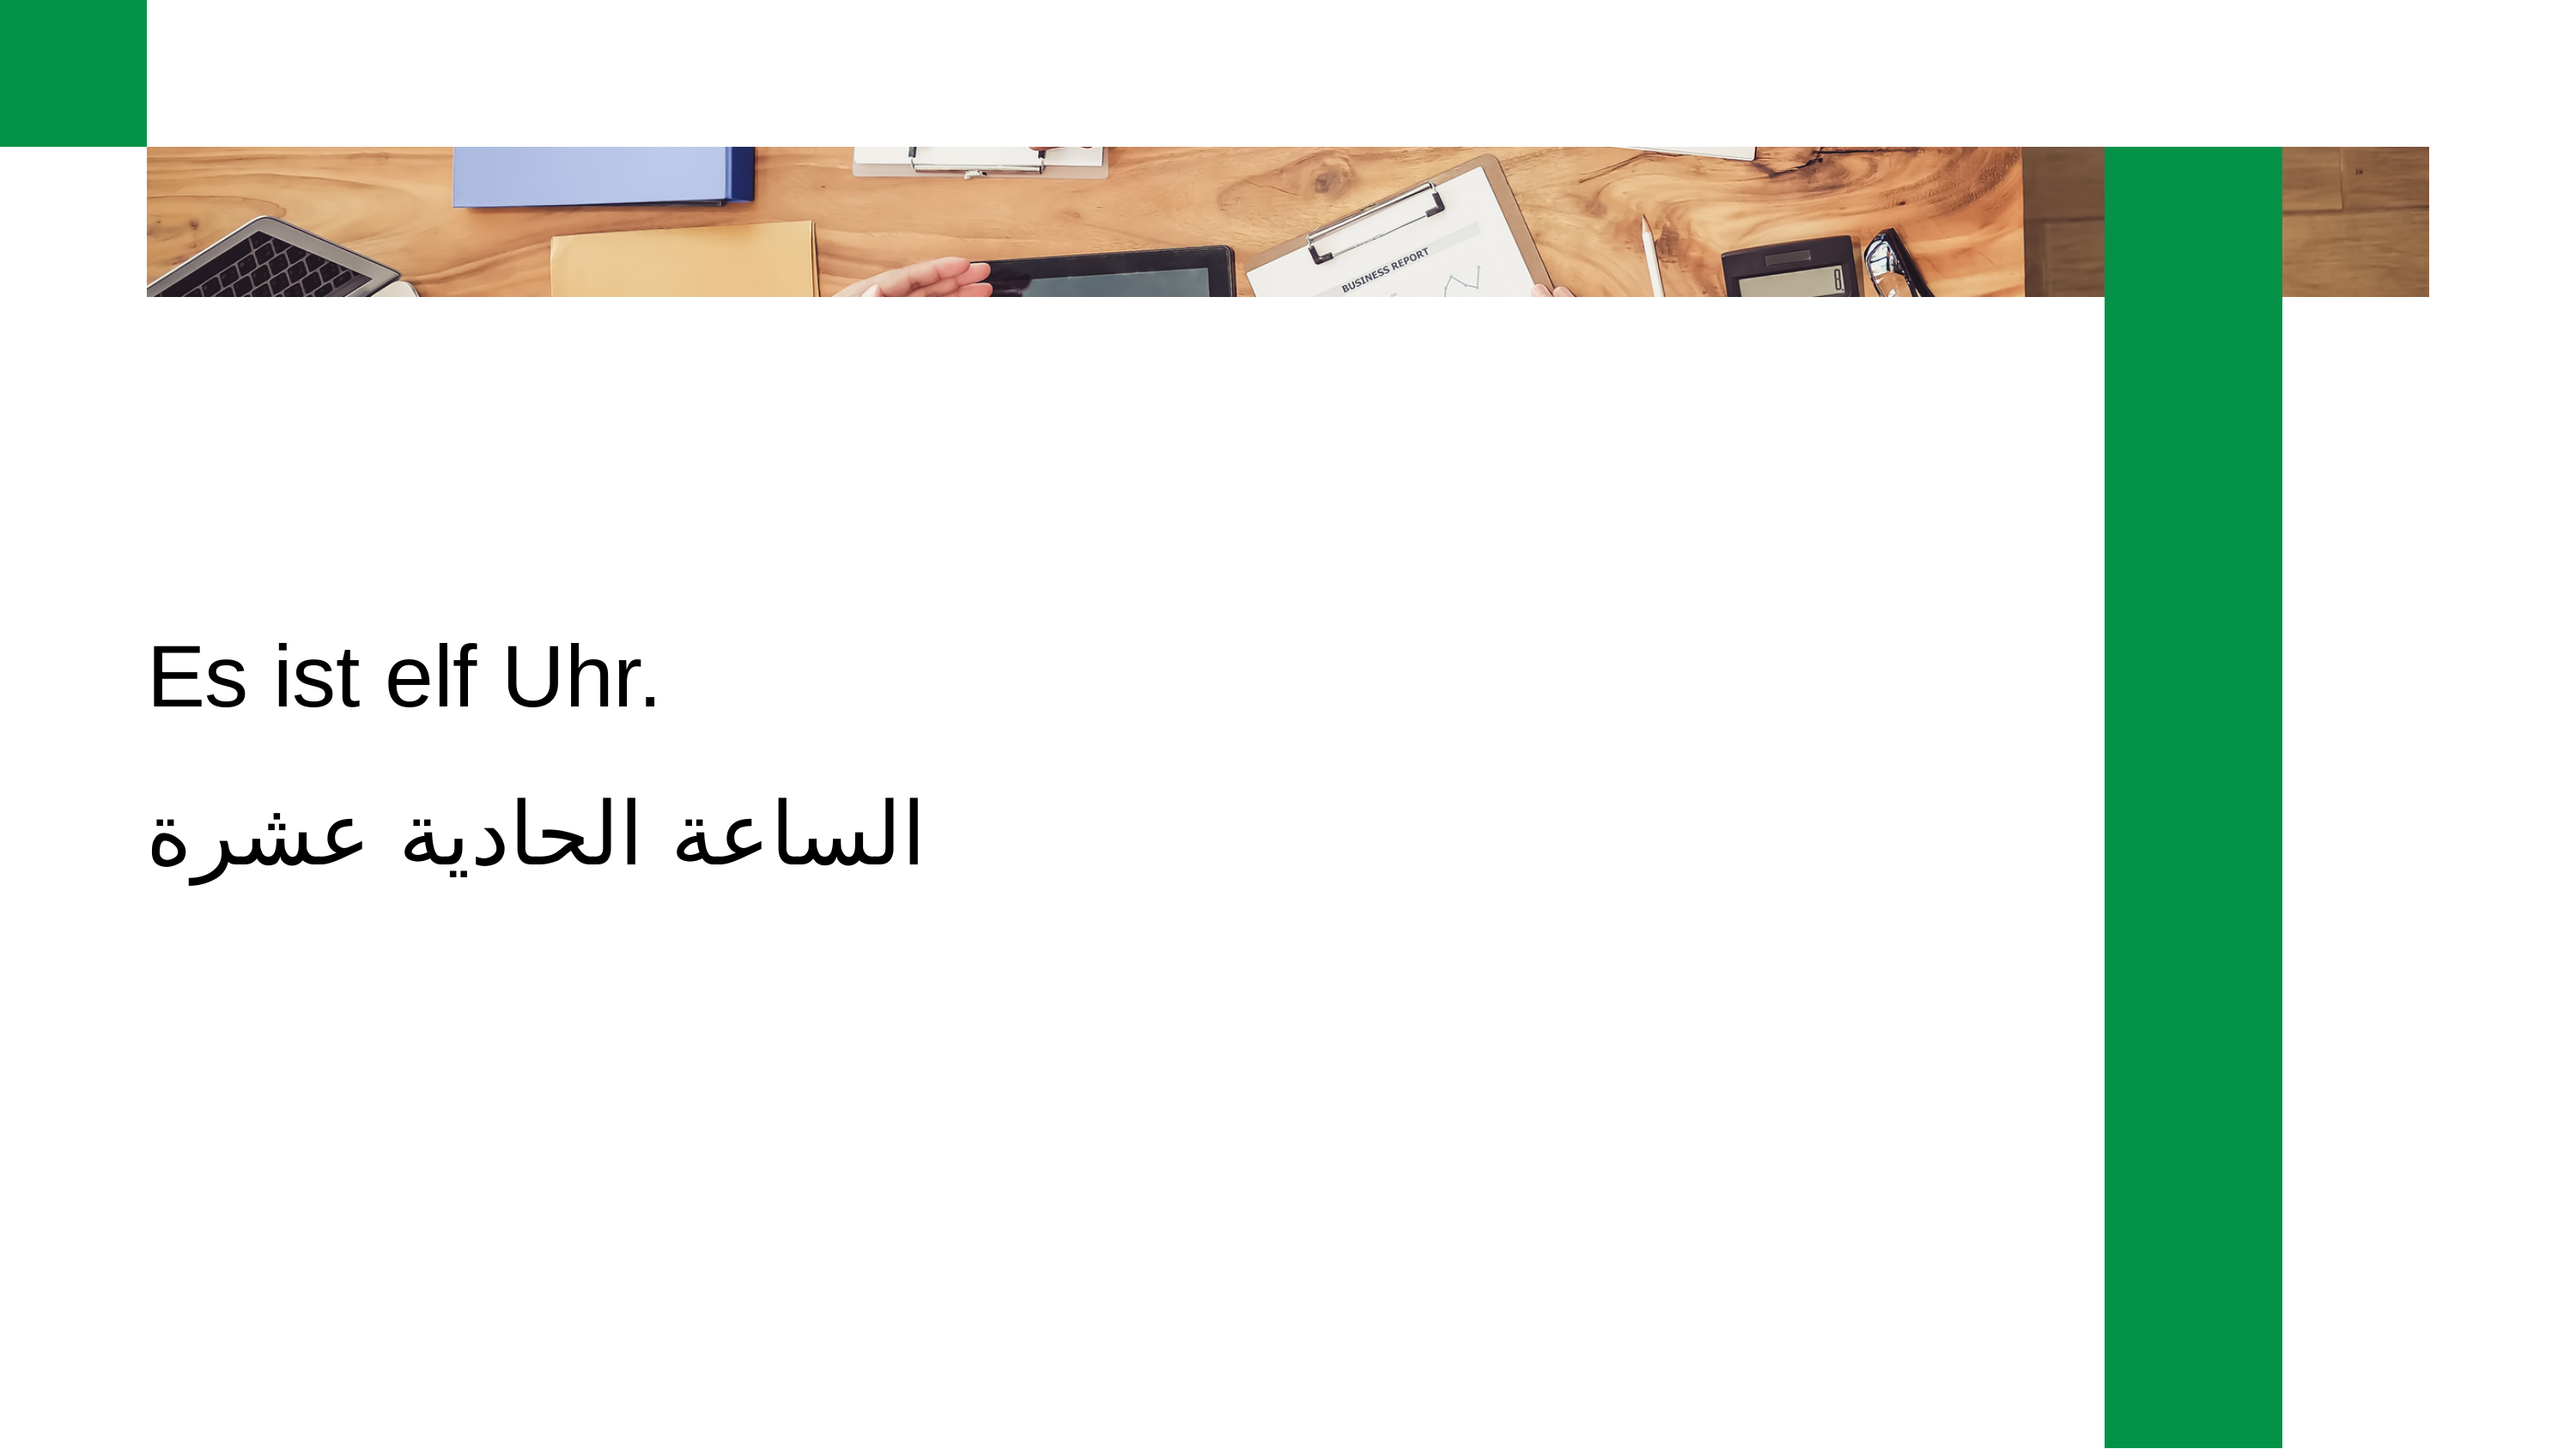

Es ist elf Uhr.
الساعة الحادية عشرة